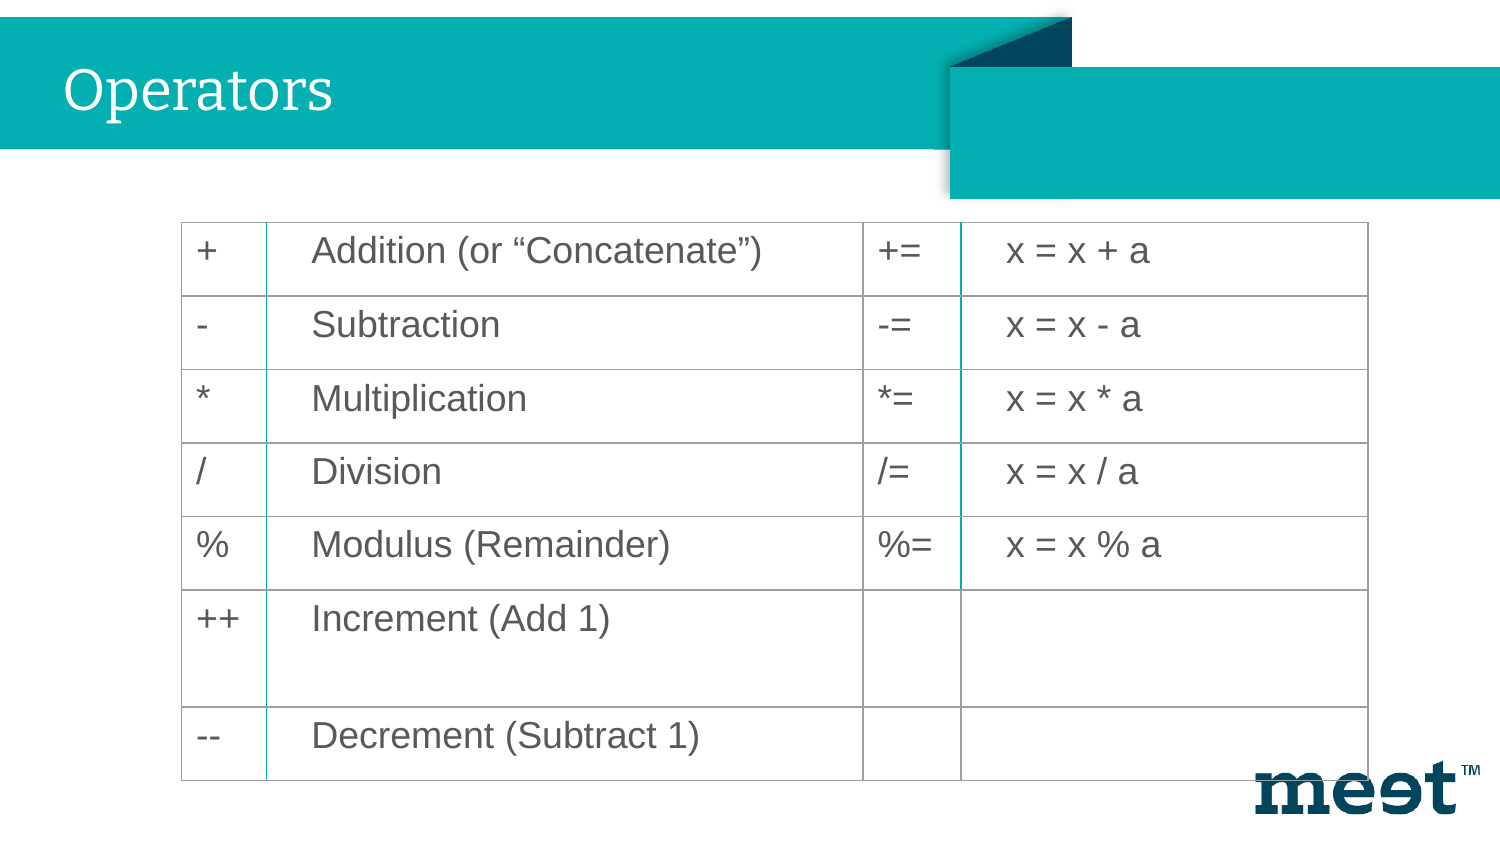

Operators
| + | Addition (or “Concatenate”) | += | x = x + a |
| --- | --- | --- | --- |
| - | Subtraction | -= | x = x - a |
| \* | Multiplication | \*= | x = x \* a |
| / | Division | /= | x = x / a |
| % | Modulus (Remainder) | %= | x = x % a |
| ++ | Increment (Add 1) |  |  |
| -- | Decrement (Subtract 1) |  |  |